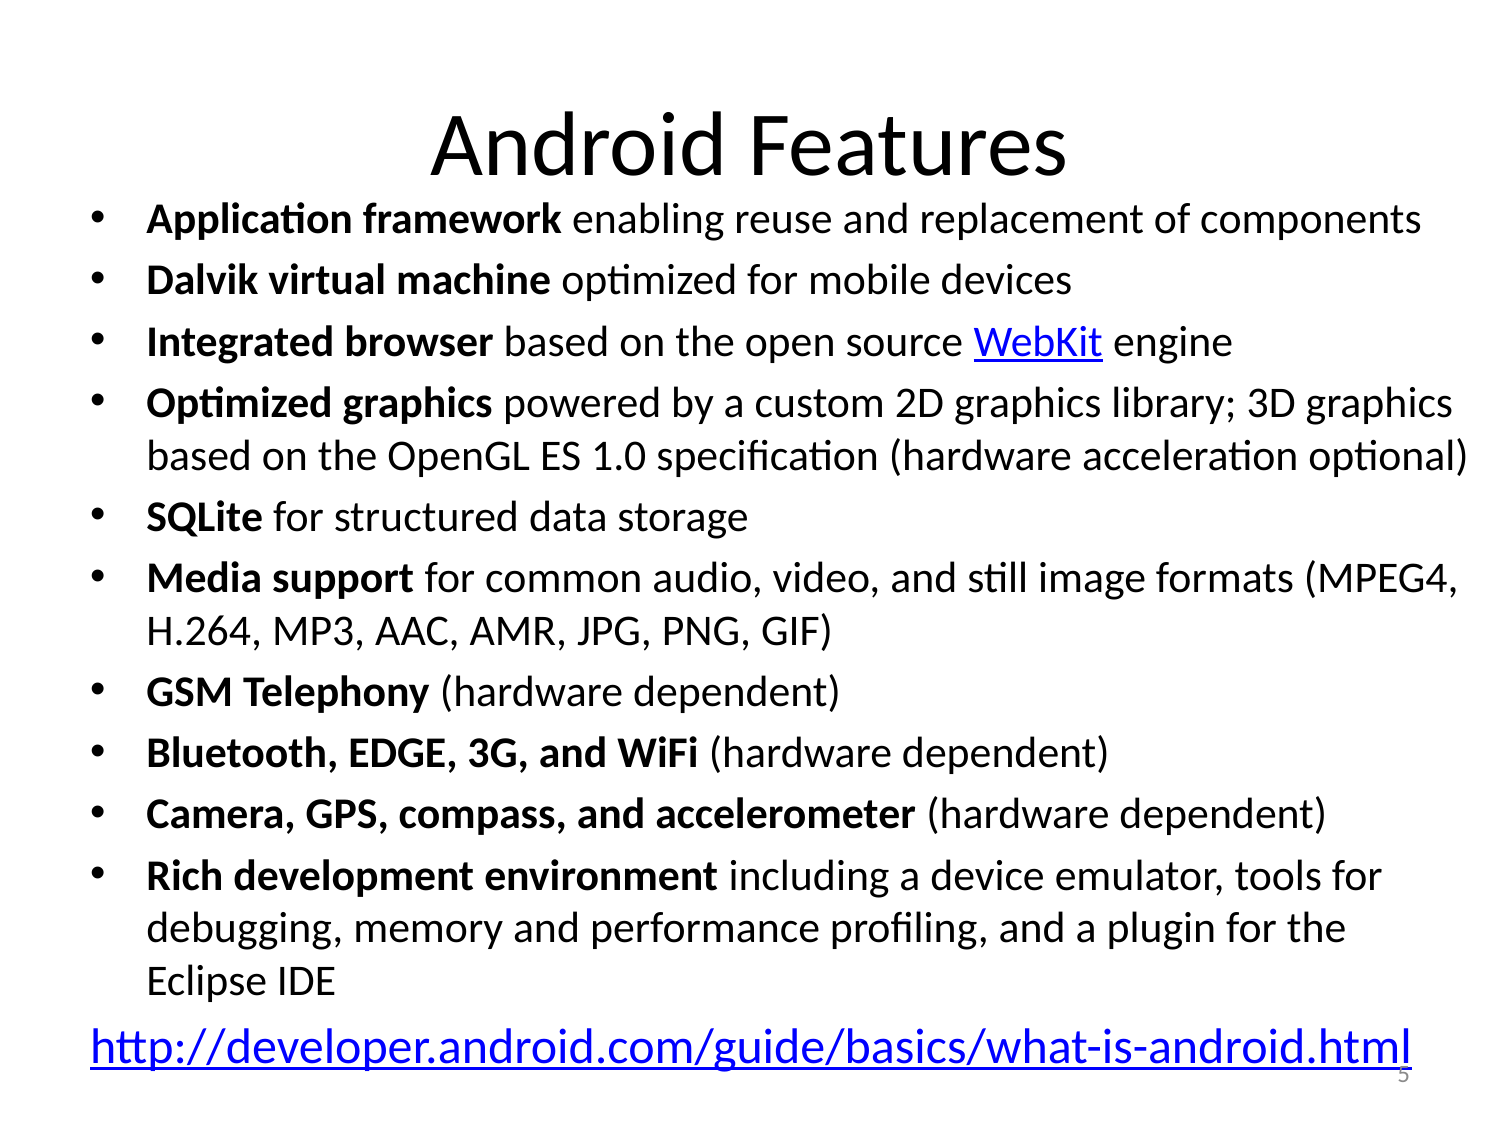

# Android Features
Application framework enabling reuse and replacement of components
Dalvik virtual machine optimized for mobile devices
Integrated browser based on the open source WebKit engine
Optimized graphics powered by a custom 2D graphics library; 3D graphics based on the OpenGL ES 1.0 specification (hardware acceleration optional)
SQLite for structured data storage
Media support for common audio, video, and still image formats (MPEG4, H.264, MP3, AAC, AMR, JPG, PNG, GIF)
GSM Telephony (hardware dependent)
Bluetooth, EDGE, 3G, and WiFi (hardware dependent)
Camera, GPS, compass, and accelerometer (hardware dependent)
Rich development environment including a device emulator, tools for debugging, memory and performance profiling, and a plugin for the Eclipse IDE
http://developer.android.com/guide/basics/what-is-android.html

5